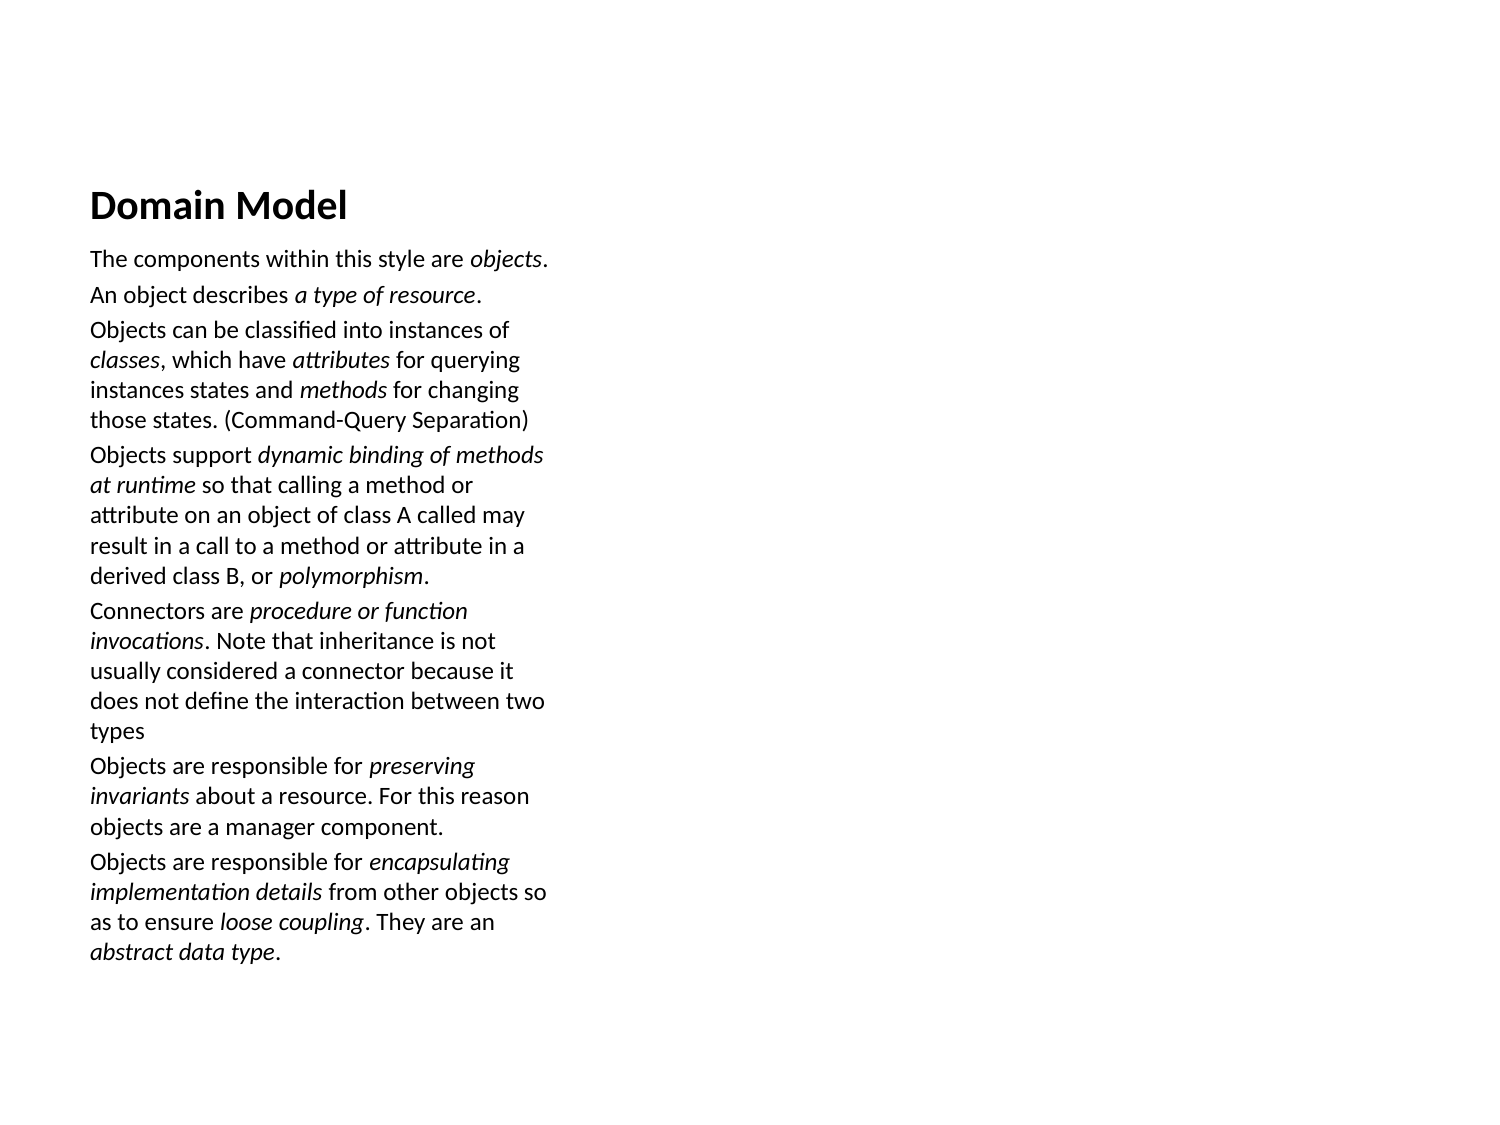

# Domain Model

The components within this style are objects.
An object describes a type of resource.
Objects can be classified into instances of classes, which have attributes for querying instances states and methods for changing those states. (Command-Query Separation)
Objects support dynamic binding of methods at runtime so that calling a method or attribute on an object of class A called may result in a call to a method or attribute in a derived class B, or polymorphism.
Connectors are procedure or function invocations. Note that inheritance is not usually considered a connector because it does not define the interaction between two types
Objects are responsible for preserving invariants about a resource. For this reason objects are a manager component.
Objects are responsible for encapsulating implementation details from other objects so as to ensure loose coupling. They are an abstract data type.